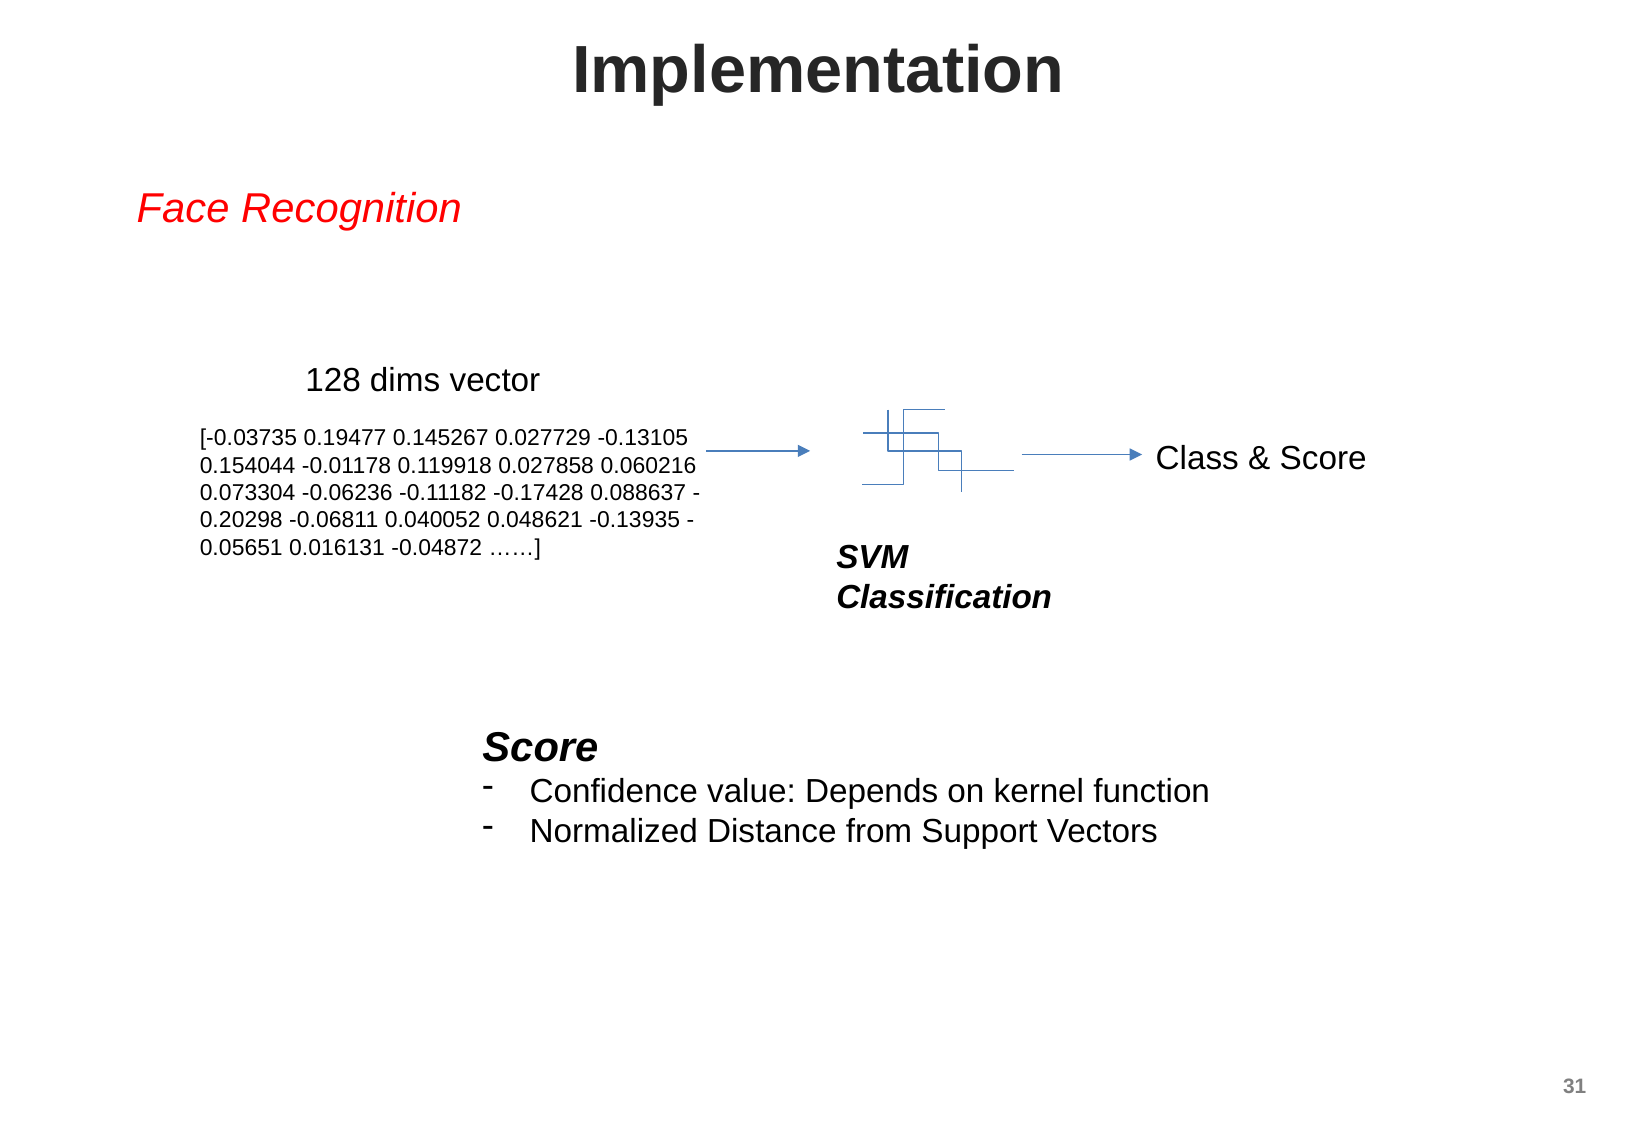

# Implementation
Face Recognition
128 dims vector
[-0.03735 0.19477 0.145267 0.027729 -0.13105 0.154044 -0.01178 0.119918 0.027858 0.060216 0.073304 -0.06236 -0.11182 -0.17428 0.088637 -0.20298 -0.06811 0.040052 0.048621 -0.13935 -0.05651 0.016131 -0.04872 ……]
Class & Score
SVM Classification
Score
Confidence value: Depends on kernel function
Normalized Distance from Support Vectors